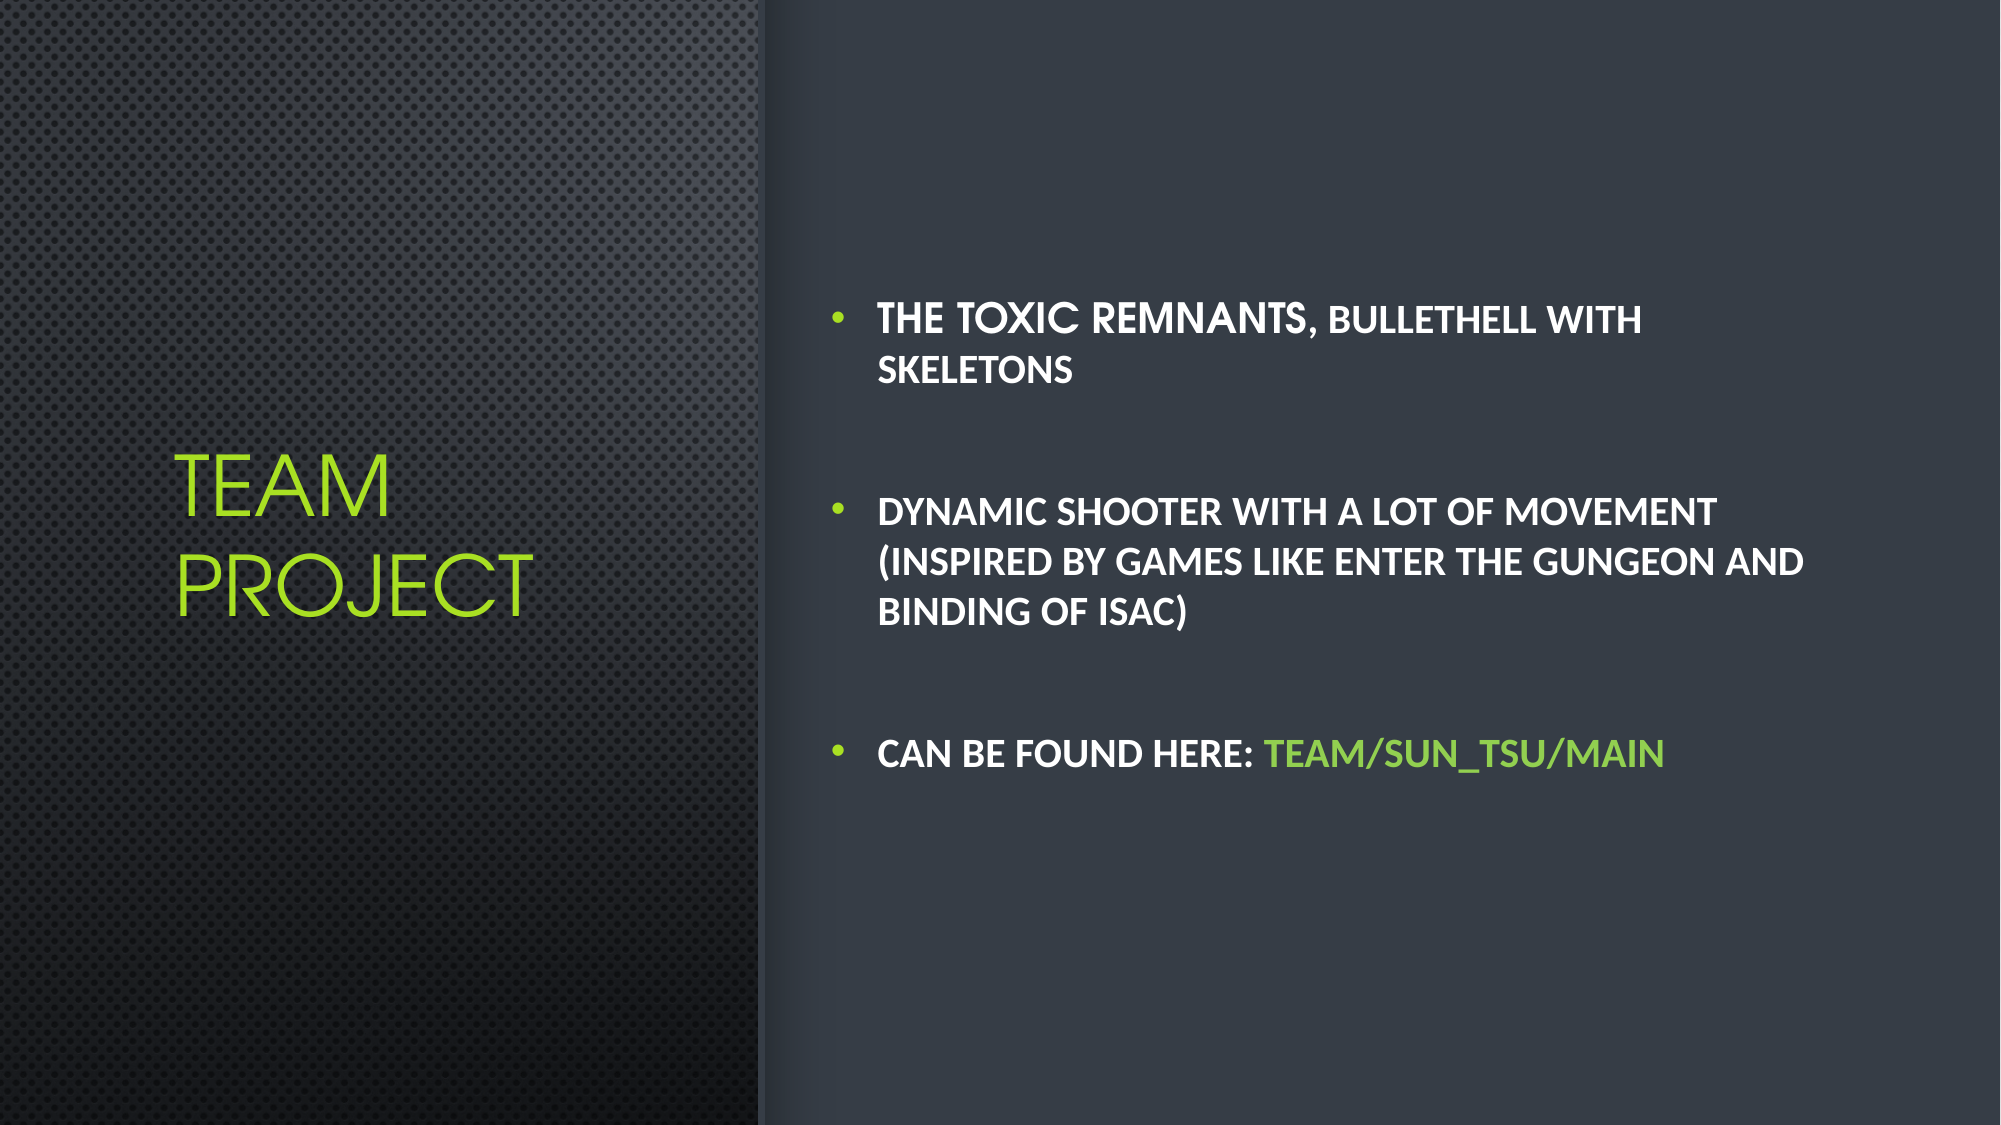

# Team project
The toxic remnants, bullethell with skeletons

Dynamic shooter with a lot of movement (inspired by games like Enter the gungeon and Binding of Isac)

Can be found here: team/sun_tsu/main